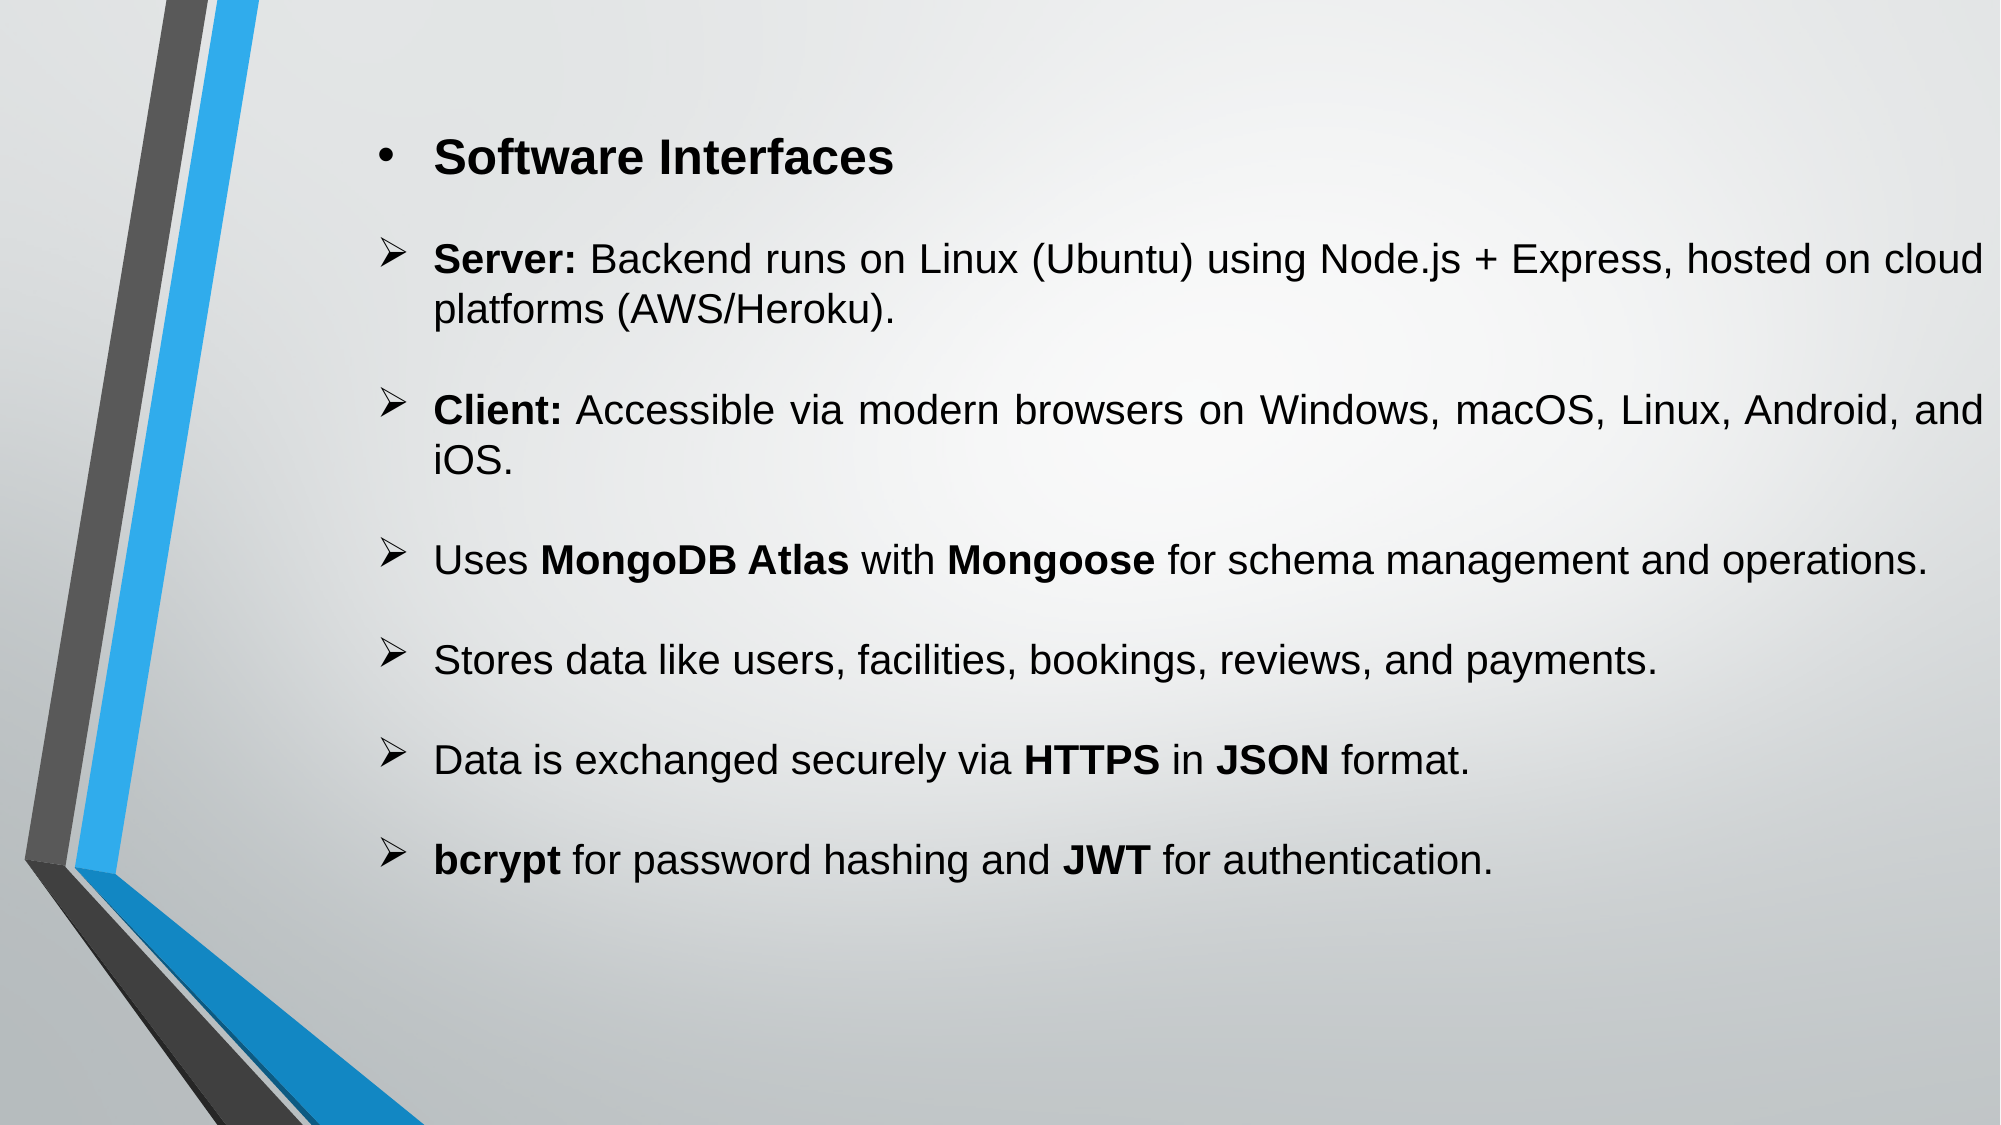

# Software Interfaces
Server: Backend runs on Linux (Ubuntu) using Node.js + Express, hosted on cloud platforms (AWS/Heroku).

Client: Accessible via modern browsers on Windows, macOS, Linux, Android, and iOS.

Uses MongoDB Atlas with Mongoose for schema management and operations.

Stores data like users, facilities, bookings, reviews, and payments.

Data is exchanged securely via HTTPS in JSON format.

bcrypt for password hashing and JWT for authentication.